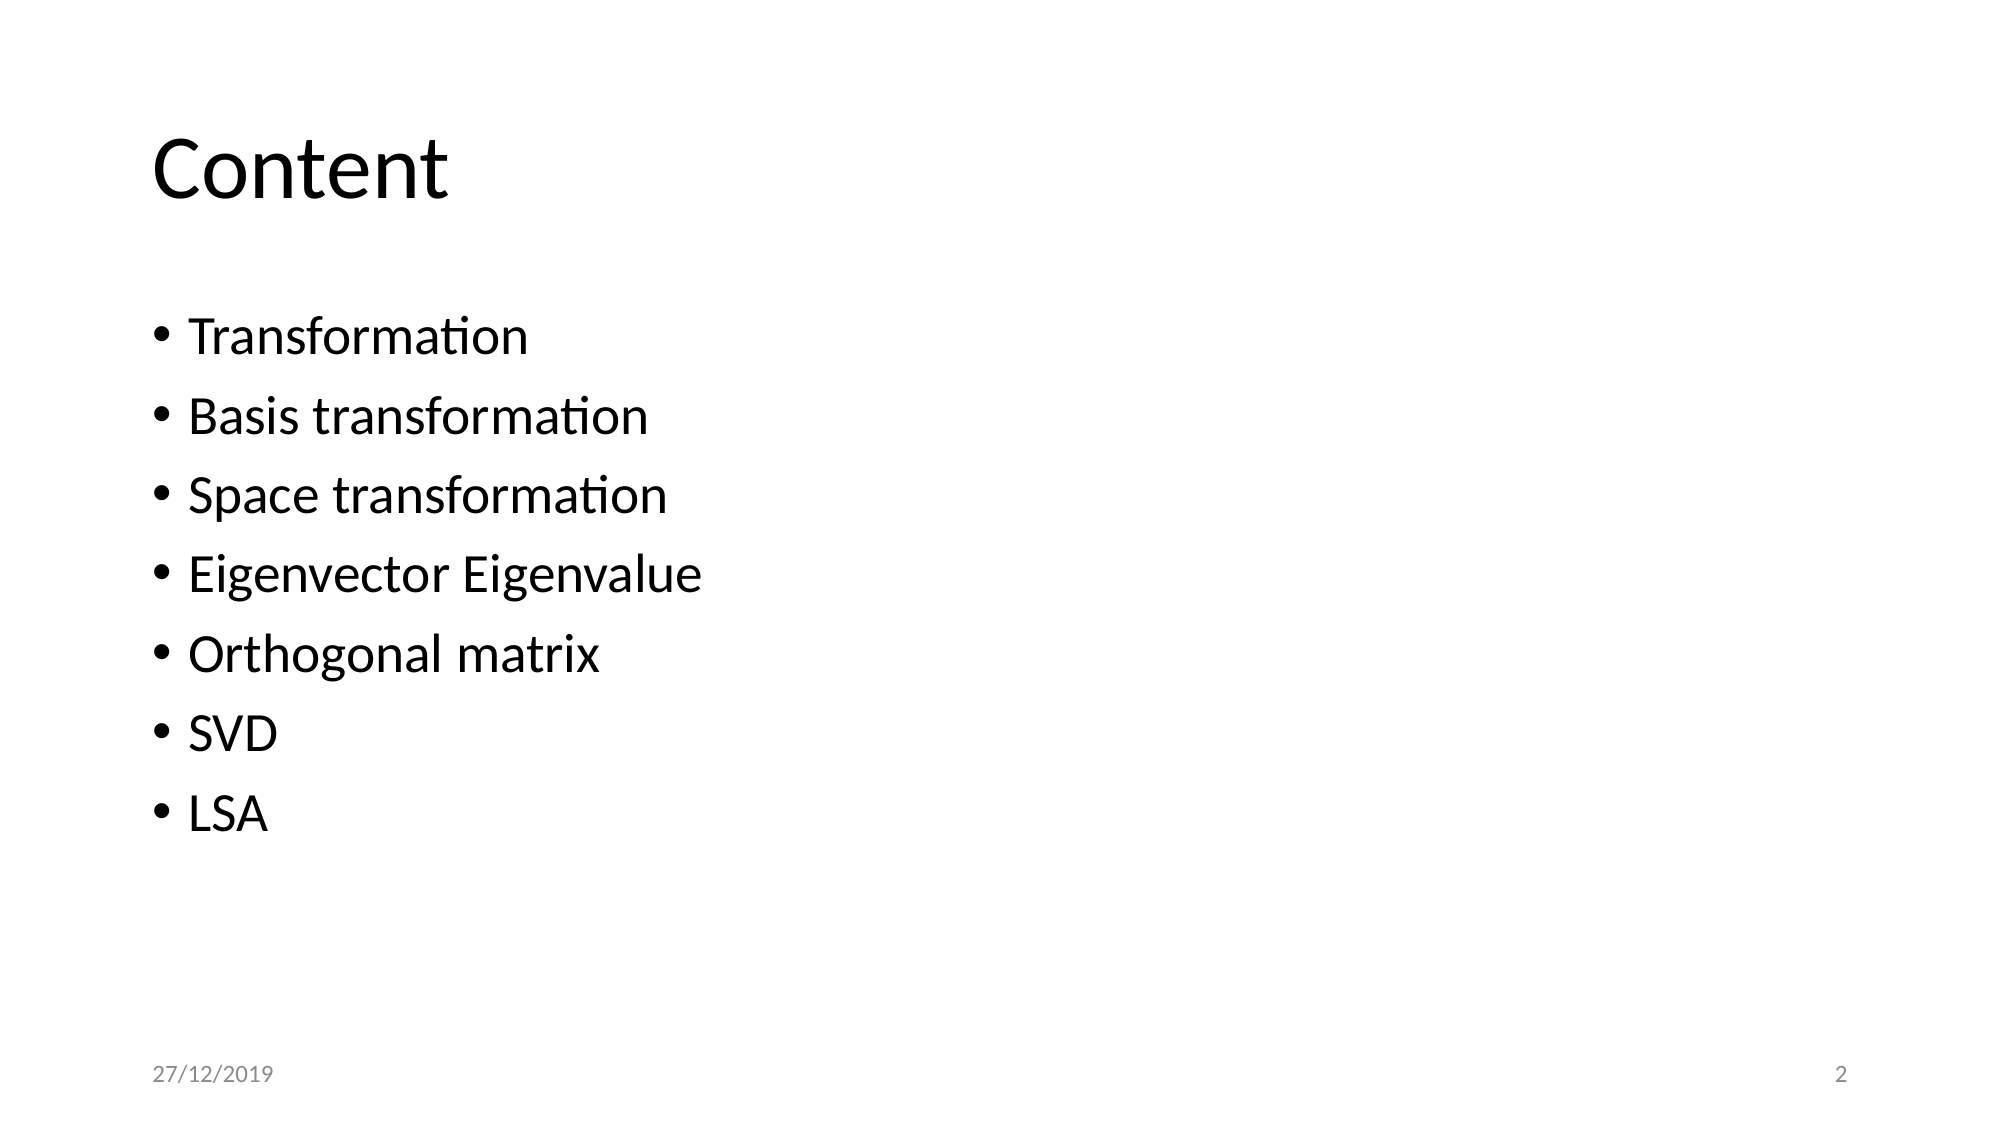

# Content
Transformation
Basis transformation
Space transformation
Eigenvector Eigenvalue
Orthogonal matrix
SVD
LSA
Least-square
QR decomposition
27/12/2019
2